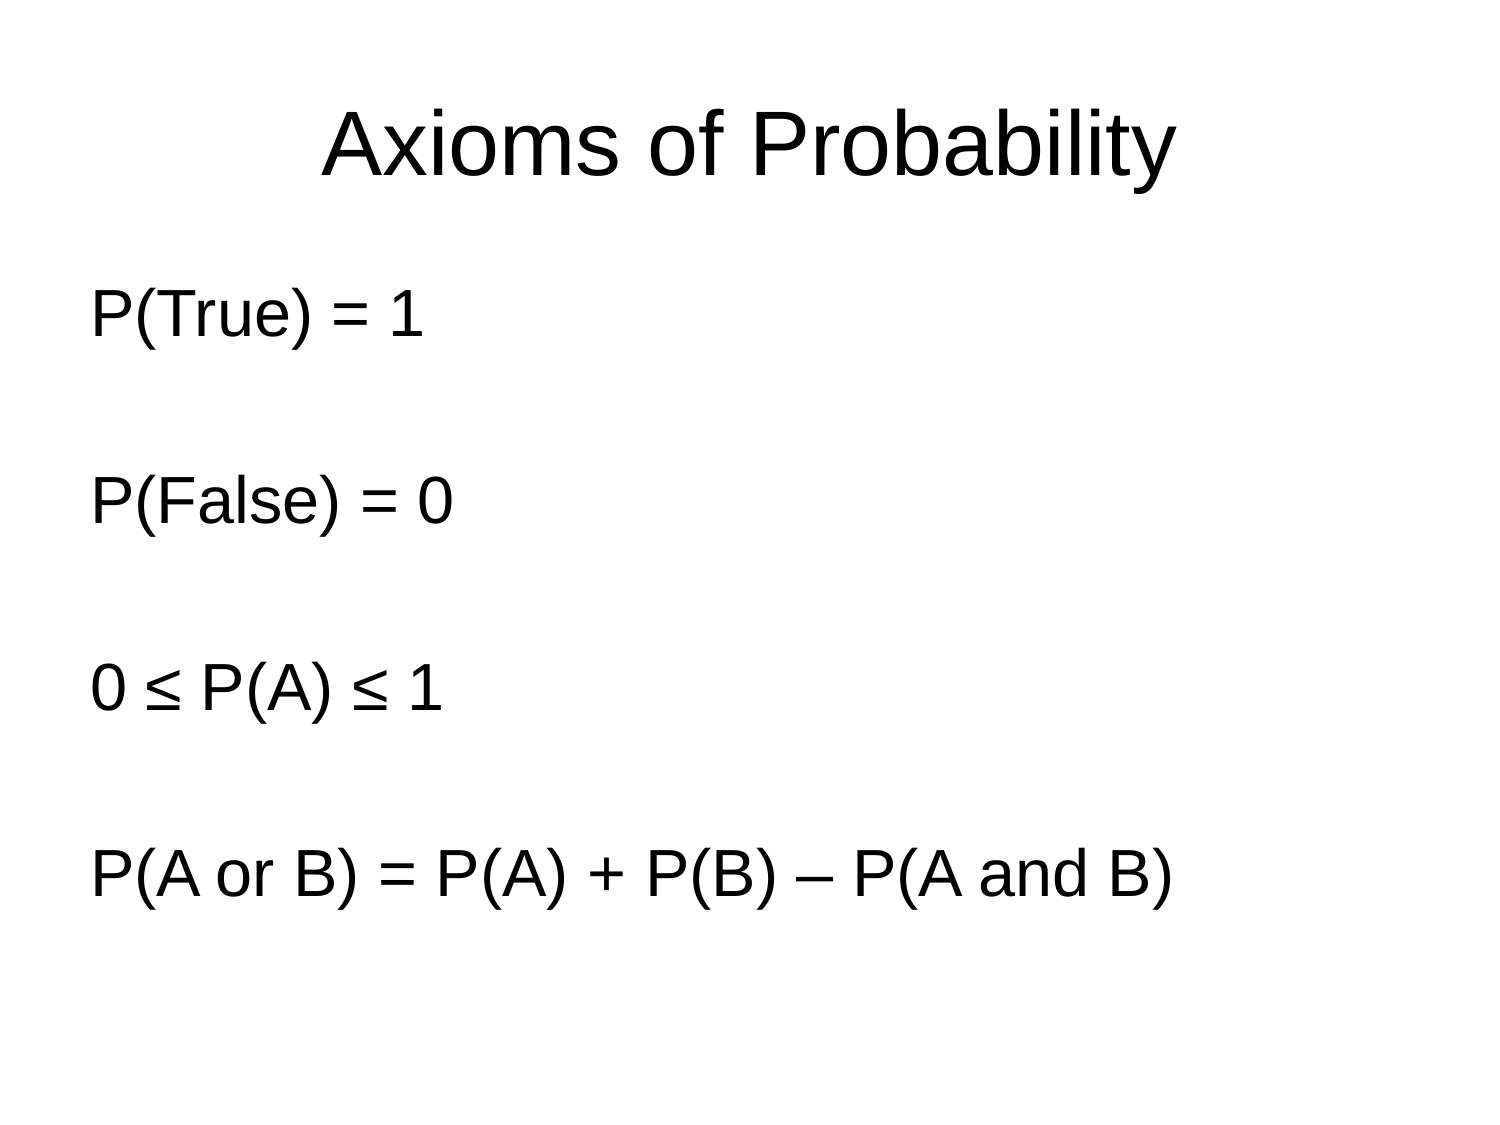

# Axioms of Probability
P(True) = 1

P(False) = 0

0 ≤ P(A) ≤ 1

P(A or B) = P(A) + P(B) – P(A and B)